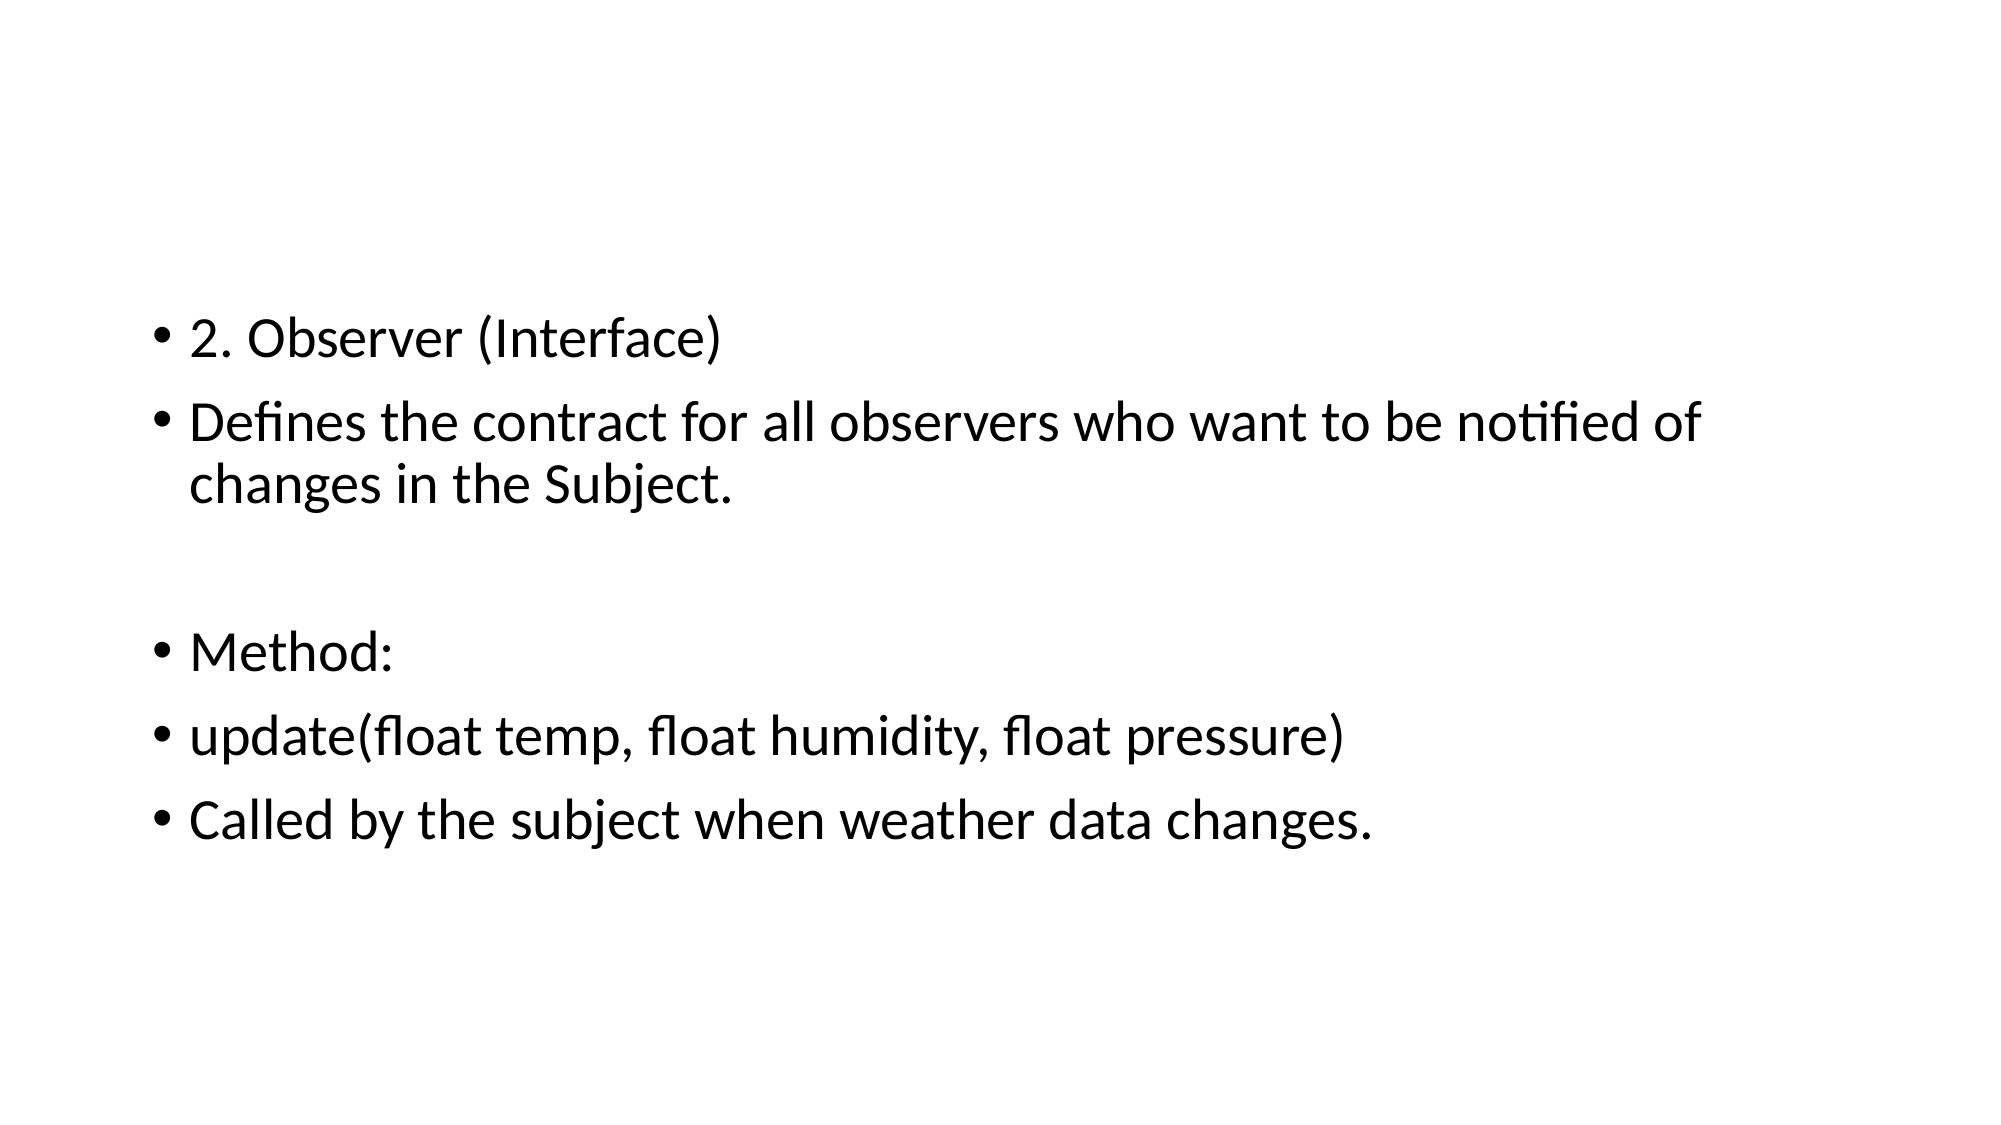

#
2. Observer (Interface)
Defines the contract for all observers who want to be notified of changes in the Subject.

Method:
update(float temp, float humidity, float pressure)
Called by the subject when weather data changes.